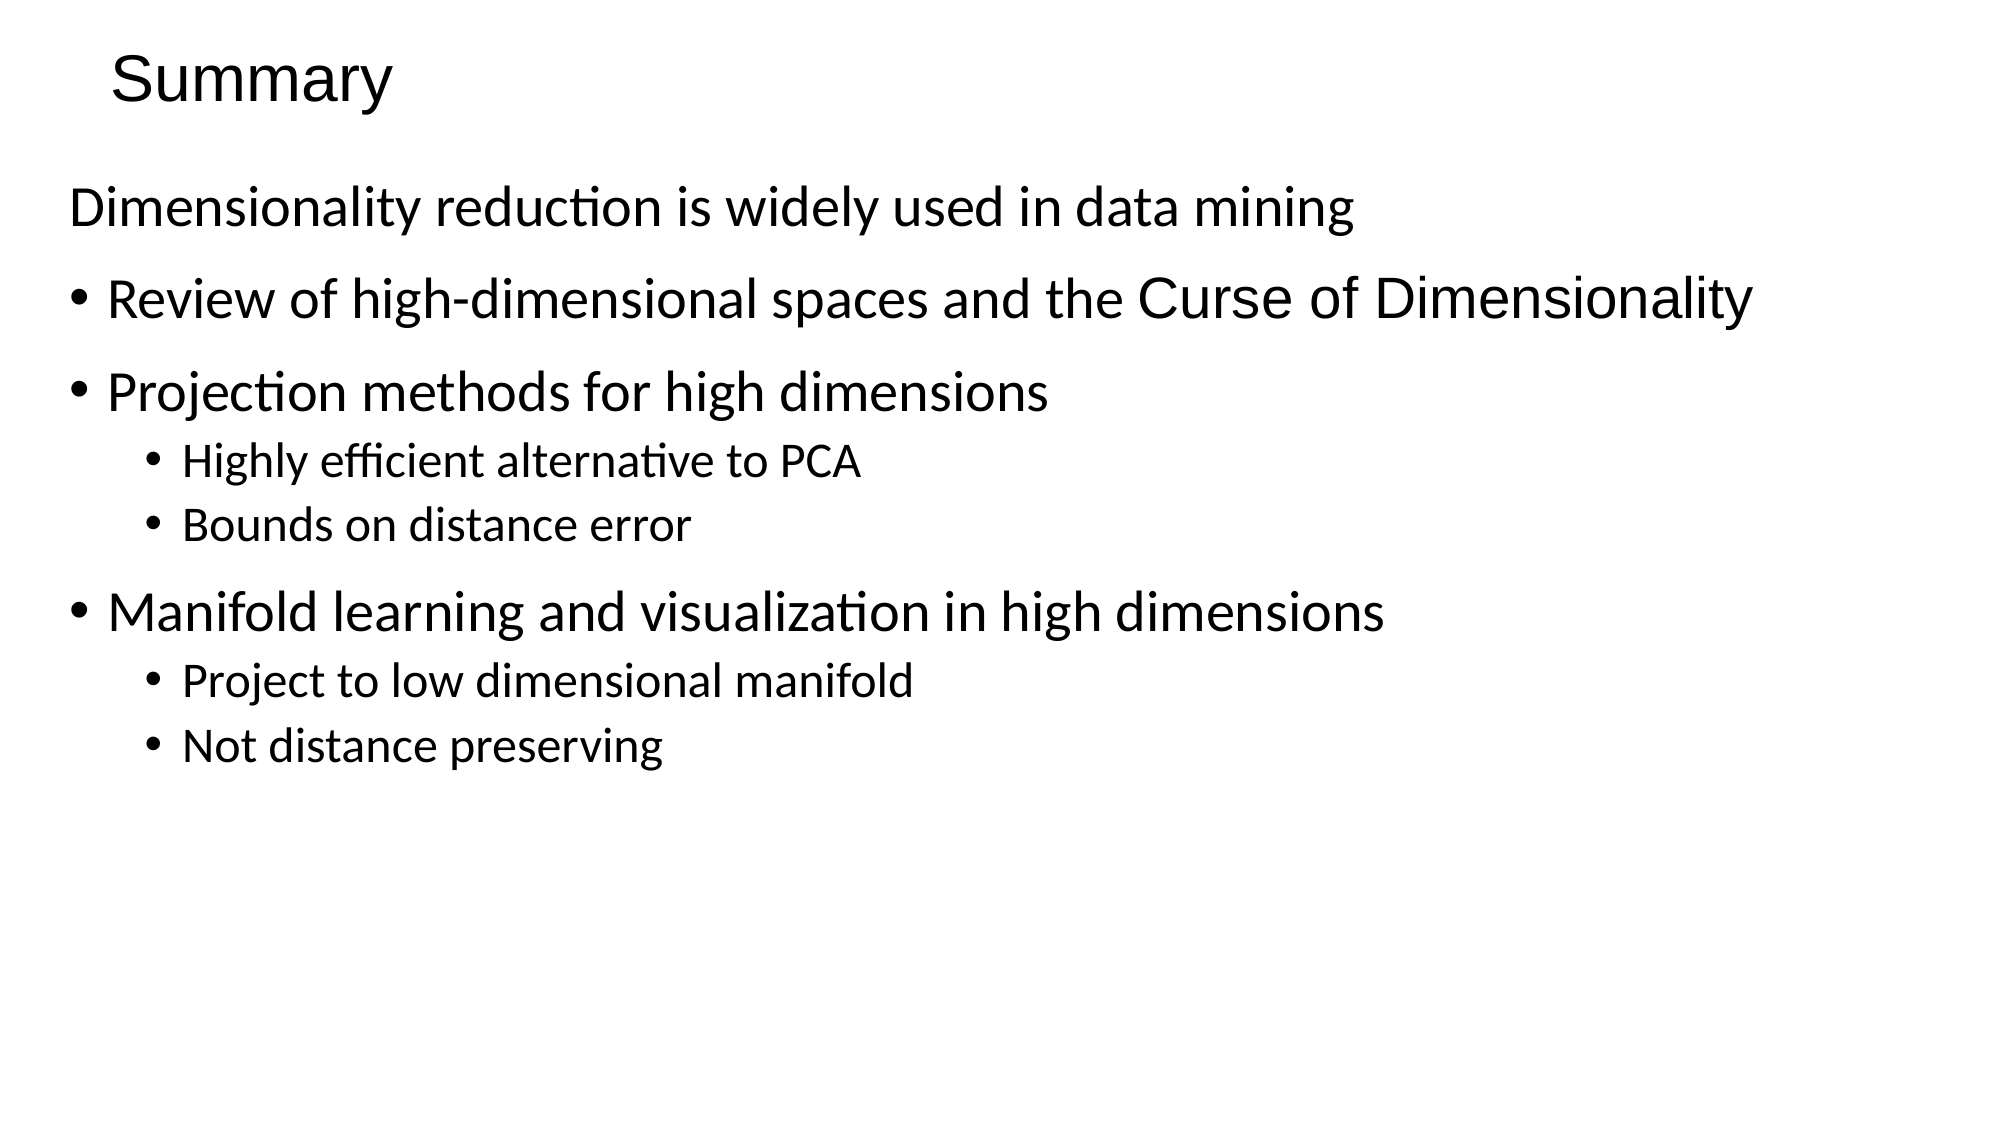

# Summary
Dimensionality reduction is widely used in data mining
Review of high-dimensional spaces and the Curse of Dimensionality
Projection methods for high dimensions
Highly efficient alternative to PCA
Bounds on distance error
Manifold learning and visualization in high dimensions
Project to low dimensional manifold
Not distance preserving